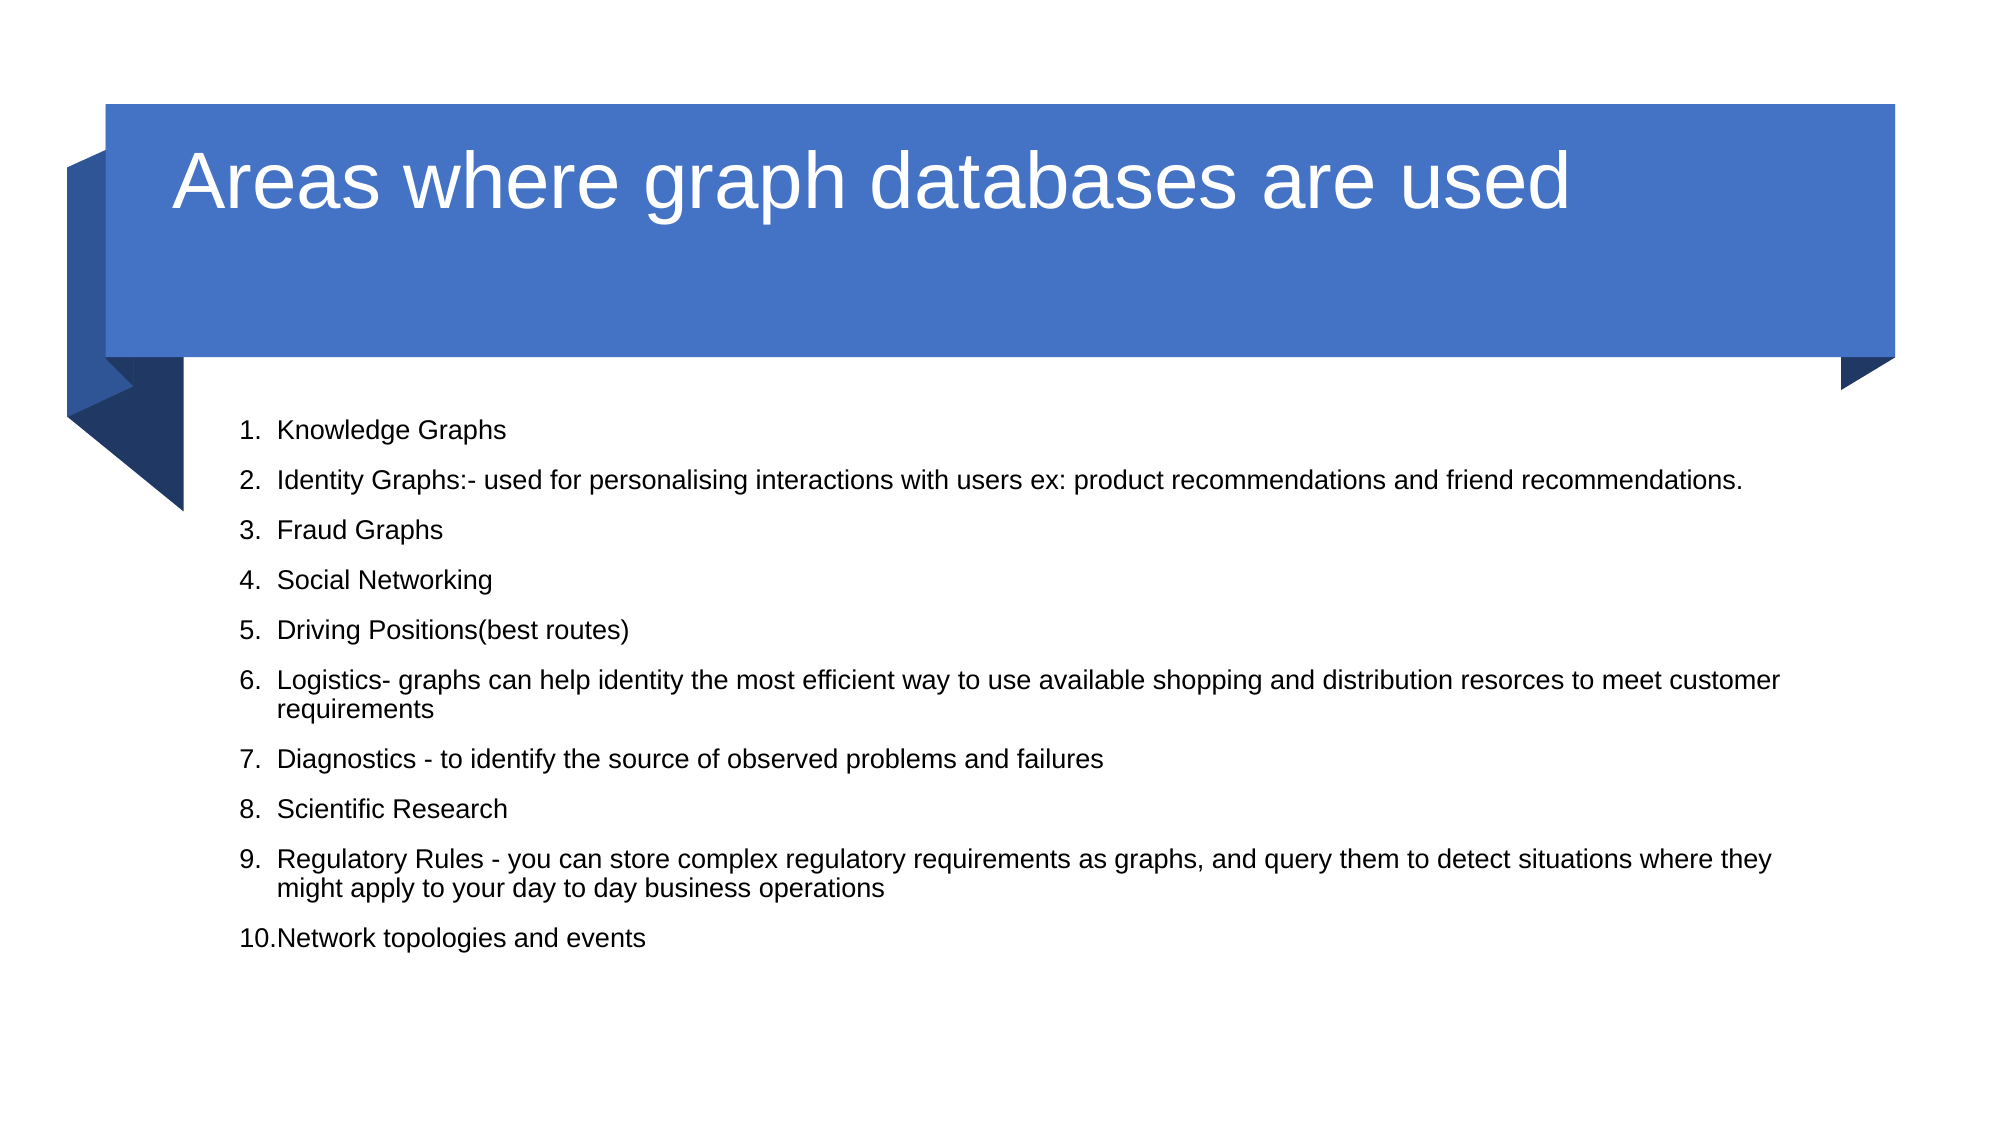

# Areas where graph databases are used

Knowledge Graphs
Identity Graphs:- used for personalising interactions with users ex: product recommendations and friend recommendations.
Fraud Graphs
Social Networking
Driving Positions(best routes)
Logistics- graphs can help identity the most efficient way to use available shopping and distribution resorces to meet customer requirements
Diagnostics - to identify the source of observed problems and failures
Scientific Research
Regulatory Rules - you can store complex regulatory requirements as graphs, and query them to detect situations where they might apply to your day to day business operations
Network topologies and events